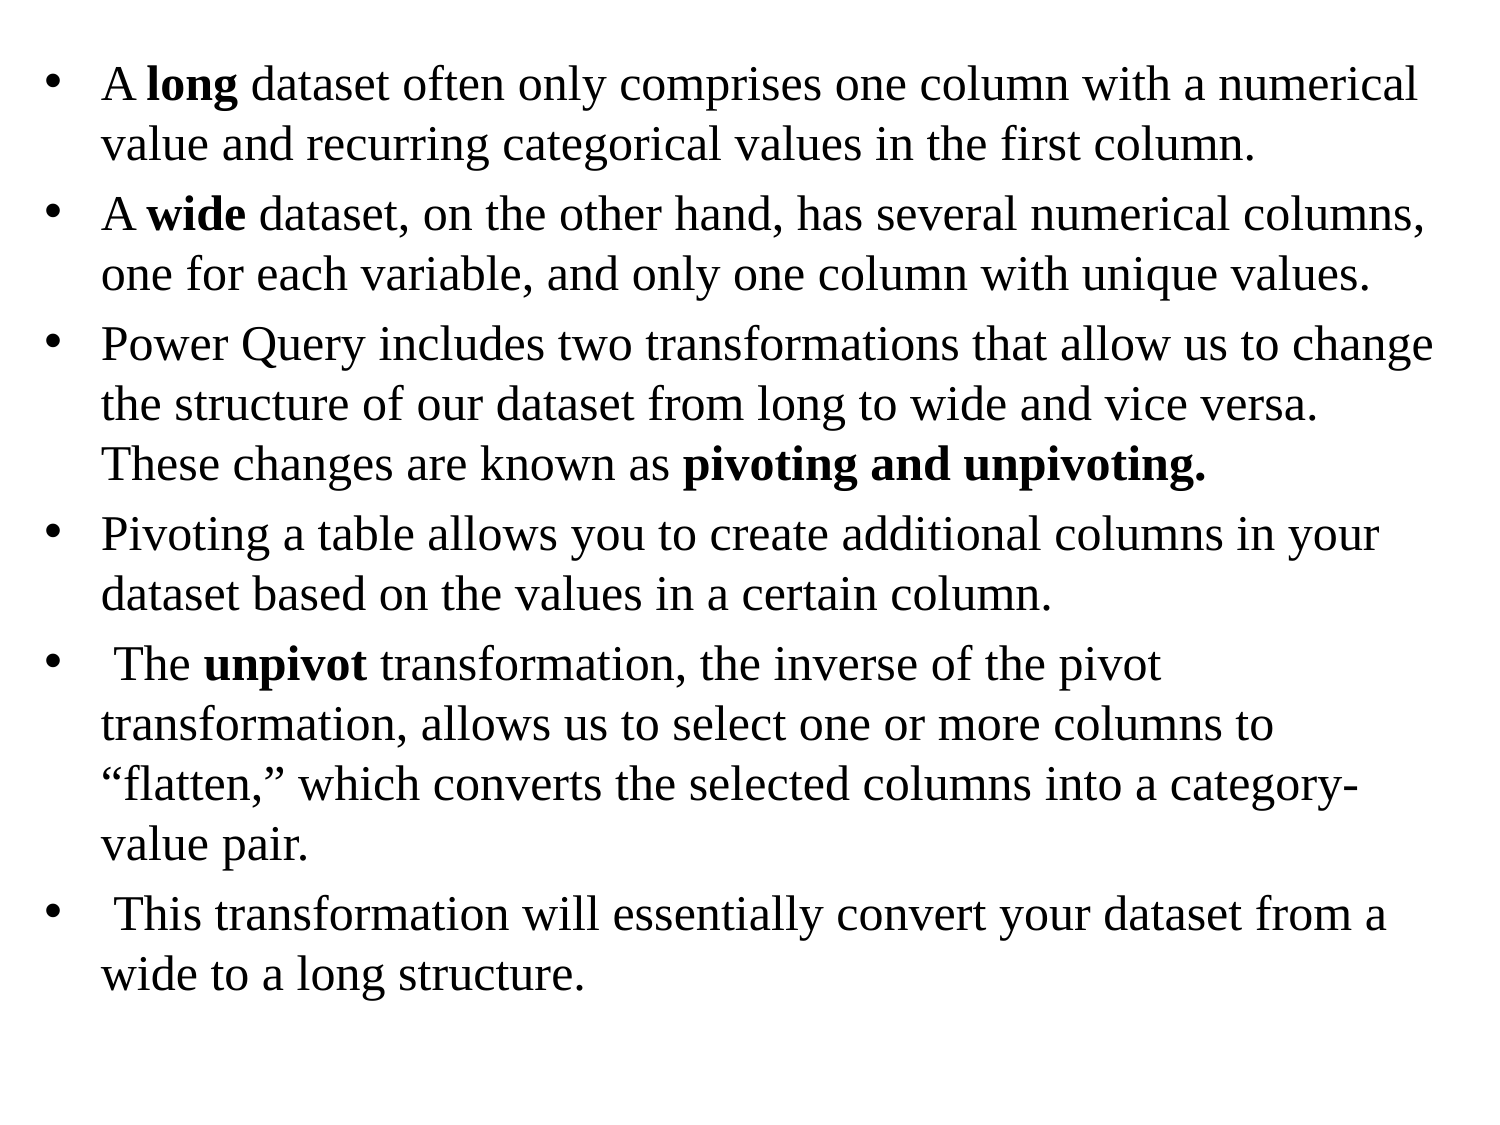

A long dataset often only comprises one column with a numerical value and recurring categorical values in the first column.
A wide dataset, on the other hand, has several numerical columns, one for each variable, and only one column with unique values.
Power Query includes two transformations that allow us to change the structure of our dataset from long to wide and vice versa. These changes are known as pivoting and unpivoting.
Pivoting a table allows you to create additional columns in your dataset based on the values in a certain column.
 The unpivot transformation, the inverse of the pivot transformation, allows us to select one or more columns to “flatten,” which converts the selected columns into a category-value pair.
 This transformation will essentially convert your dataset from a wide to a long structure.